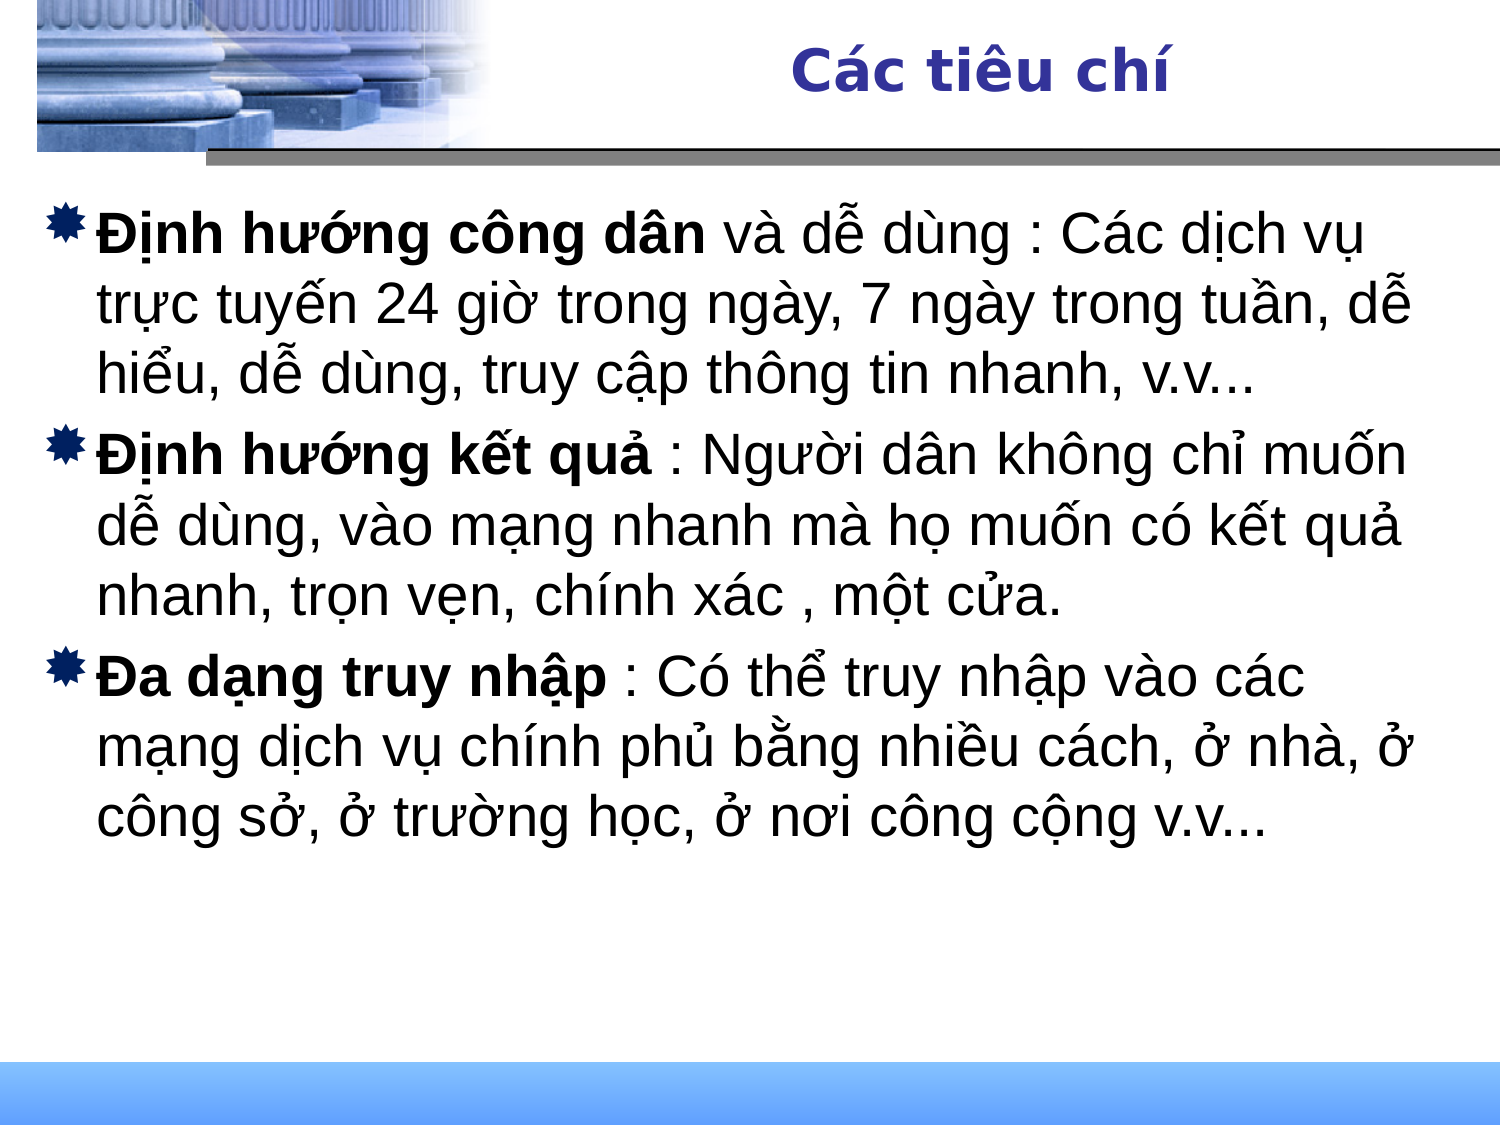

# Các tiêu chí
Định hướng công dân và dễ dùng : Các dịch vụ trực tuyến 24 giờ trong ngày, 7 ngày trong tuần, dễ hiểu, dễ dùng, truy cập thông tin nhanh, v.v...
Định hướng kết quả : Người dân không chỉ muốn dễ dùng, vào mạng nhanh mà họ muốn có kết quả nhanh, trọn vẹn, chính xác , một cửa.
Đa dạng truy nhập : Có thể truy nhập vào các mạng dịch vụ chính phủ bằng nhiều cách, ở nhà, ở công sở, ở trường học, ở nơi công cộng v.v...